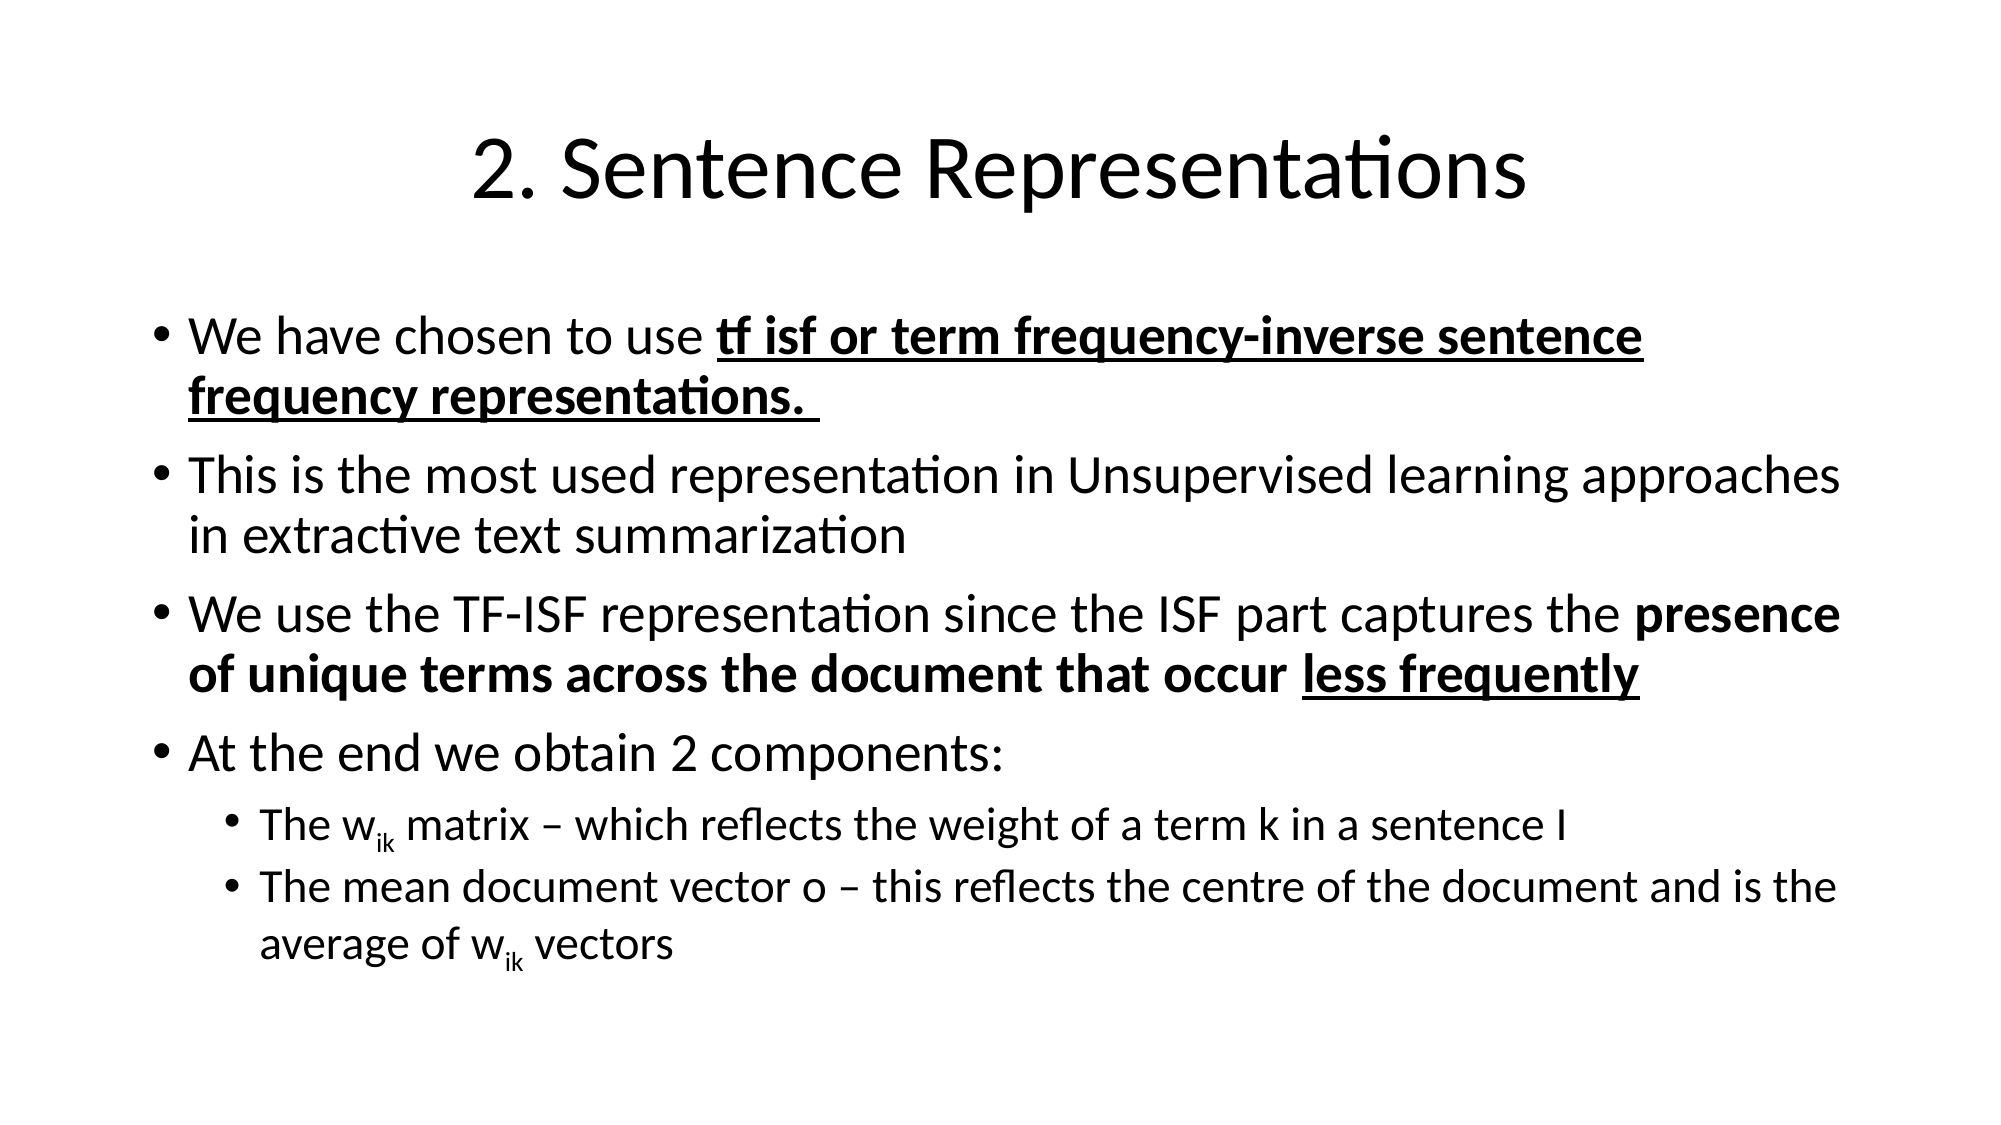

# 2. Sentence Representations
We have chosen to use tf isf or term frequency-inverse sentence frequency representations.
This is the most used representation in Unsupervised learning approaches in extractive text summarization
We use the TF-ISF representation since the ISF part captures the presence of unique terms across the document that occur less frequently
At the end we obtain 2 components:
The wik matrix – which reflects the weight of a term k in a sentence I
The mean document vector o – this reflects the centre of the document and is the average of wik vectors